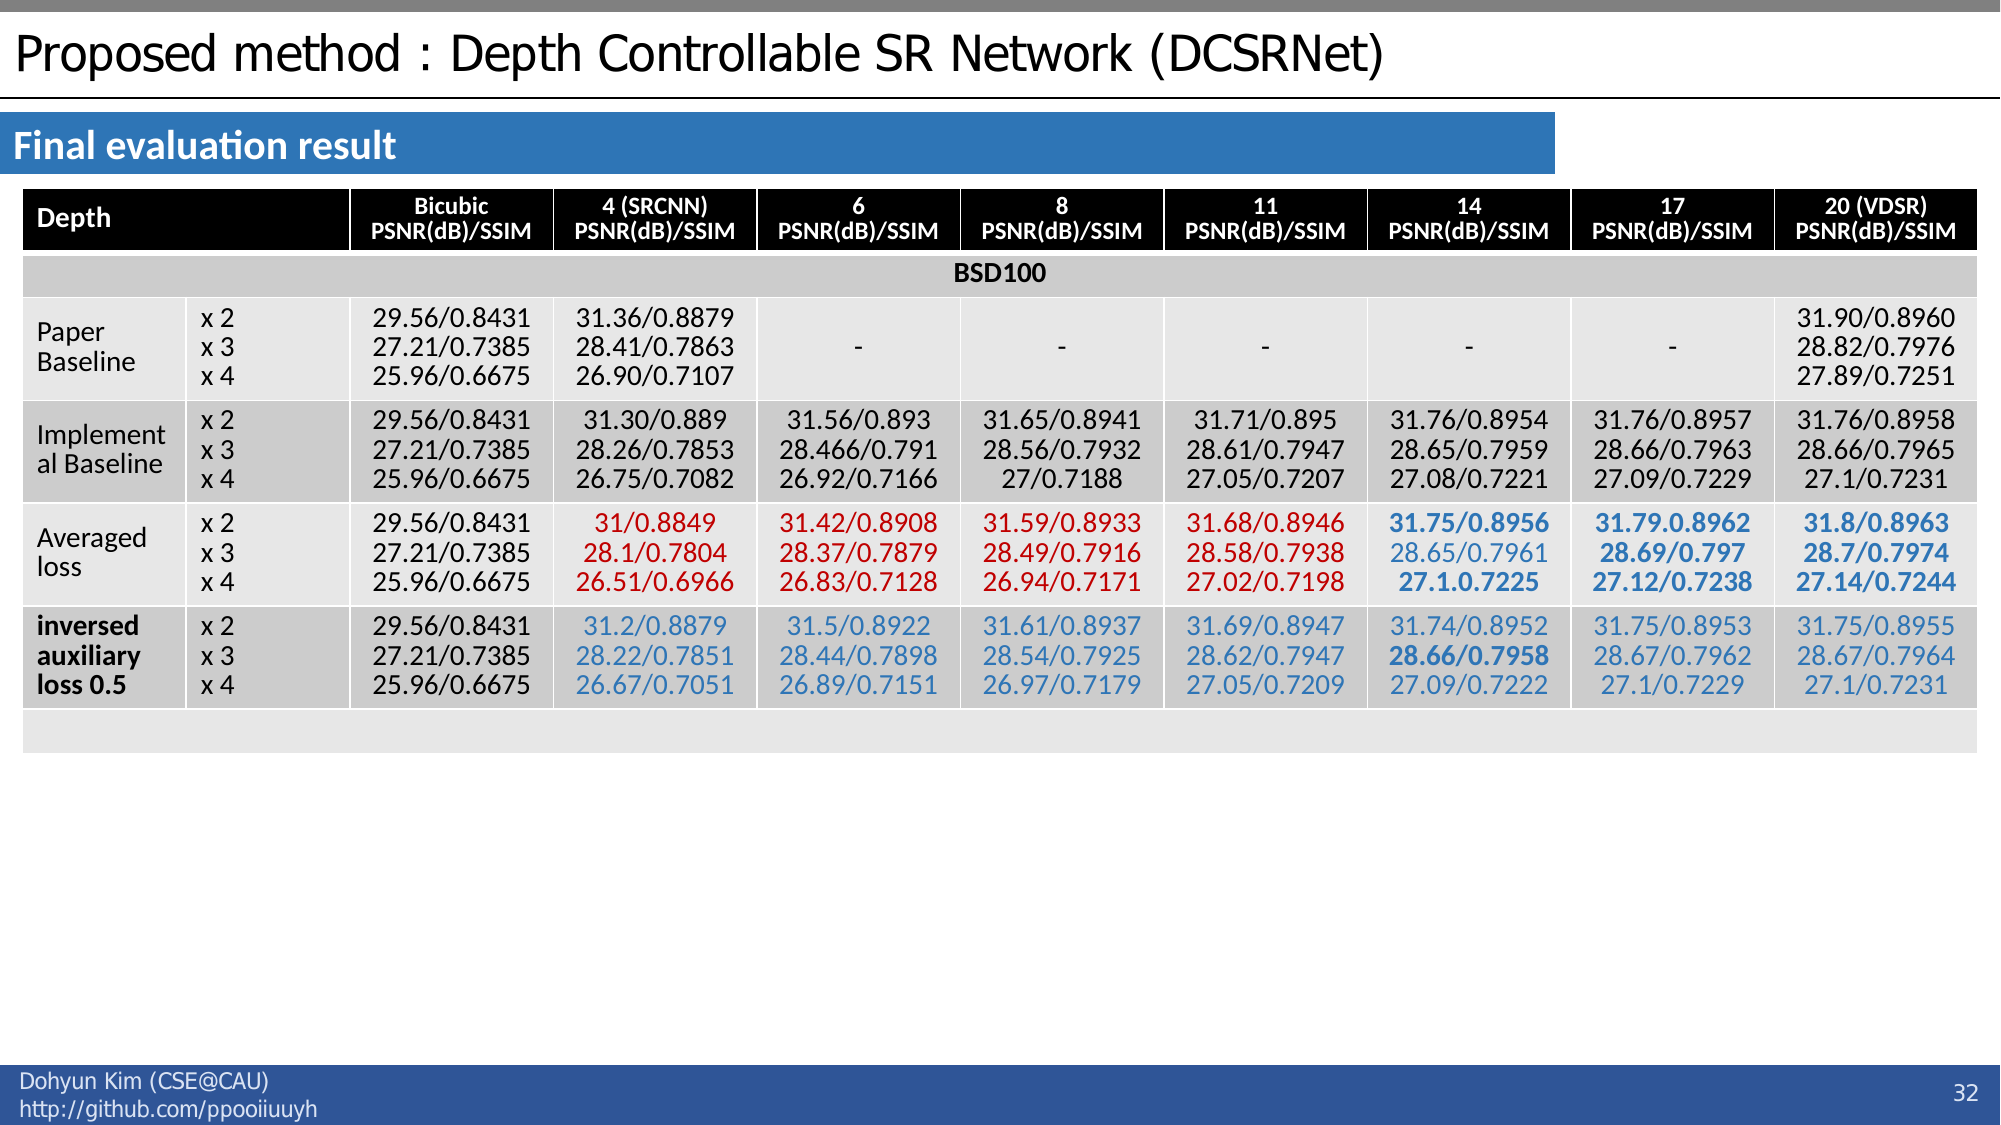

# Proposed method : Depth Controllable SR Network (DCSRNet)
Final evaluation result
| Depth |  | Bicubic PSNR(dB)/SSIM | 4 (SRCNN) PSNR(dB)/SSIM | 6 PSNR(dB)/SSIM | 8 PSNR(dB)/SSIM | 11 PSNR(dB)/SSIM | 14 PSNR(dB)/SSIM | 17 PSNR(dB)/SSIM | 20 (VDSR) PSNR(dB)/SSIM |
| --- | --- | --- | --- | --- | --- | --- | --- | --- | --- |
| BSD100 |  |  |  |  |  |  |  |  |  |
| Paper Baseline | x 2 x 3 x 4 | 29.56/0.8431 27.21/0.7385 25.96/0.6675 | 31.36/0.8879 28.41/0.7863 26.90/0.7107 | - | - | - | - | - | 31.90/0.8960 28.82/0.7976 27.89/0.7251 |
| Implemental Baseline | x 2 x 3 x 4 | 29.56/0.8431 27.21/0.7385 25.96/0.6675 | 31.30/0.889 28.26/0.7853 26.75/0.7082 | 31.56/0.893 28.466/0.791 26.92/0.7166 | 31.65/0.8941 28.56/0.7932 27/0.7188 | 31.71/0.895 28.61/0.7947 27.05/0.7207 | 31.76/0.8954 28.65/0.7959 27.08/0.7221 | 31.76/0.8957 28.66/0.7963 27.09/0.7229 | 31.76/0.8958 28.66/0.7965 27.1/0.7231 |
| Averaged loss | x 2 x 3 x 4 | 29.56/0.8431 27.21/0.7385 25.96/0.6675 | 31/0.8849 28.1/0.7804 26.51/0.6966 | 31.42/0.8908 28.37/0.7879 26.83/0.7128 | 31.59/0.8933 28.49/0.7916 26.94/0.7171 | 31.68/0.8946 28.58/0.7938 27.02/0.7198 | 31.75/0.8956 28.65/0.7961 27.1.0.7225 | 31.79.0.8962 28.69/0.797 27.12/0.7238 | 31.8/0.8963 28.7/0.7974 27.14/0.7244 |
| inversed auxiliary loss 0.5 | x 2 x 3 x 4 | 29.56/0.8431 27.21/0.7385 25.96/0.6675 | 31.2/0.8879 28.22/0.7851 26.67/0.7051 | 31.5/0.8922 28.44/0.7898 26.89/0.7151 | 31.61/0.8937 28.54/0.7925 26.97/0.7179 | 31.69/0.8947 28.62/0.7947 27.05/0.7209 | 31.74/0.8952 28.66/0.7958 27.09/0.7222 | 31.75/0.8953 28.67/0.7962 27.1/0.7229 | 31.75/0.8955 28.67/0.7964 27.1/0.7231 |
|  |  |  |  |  |  |  |  |  |  |
32